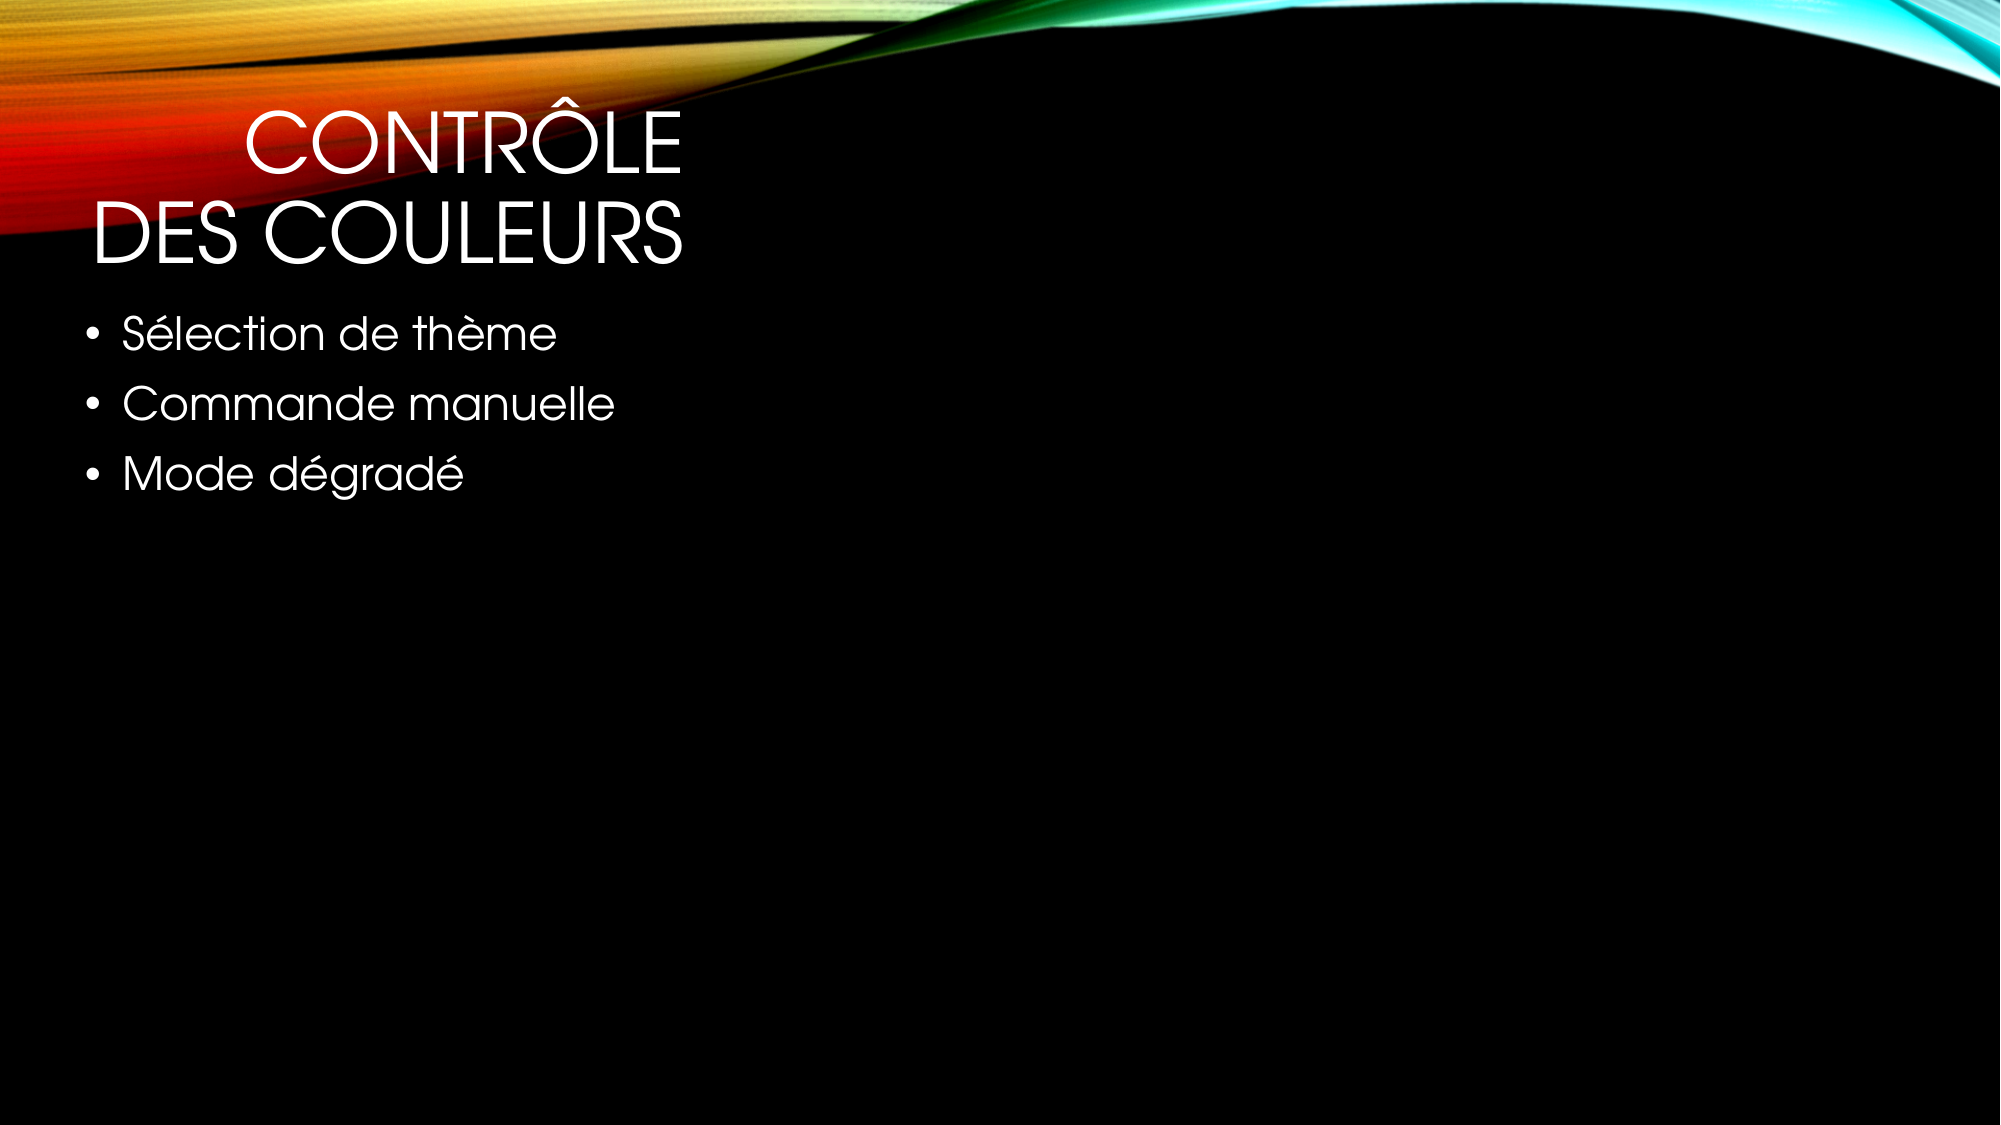

# Contrôle des couleurs
Sélection de thème
Commande manuelle
Mode dégradé